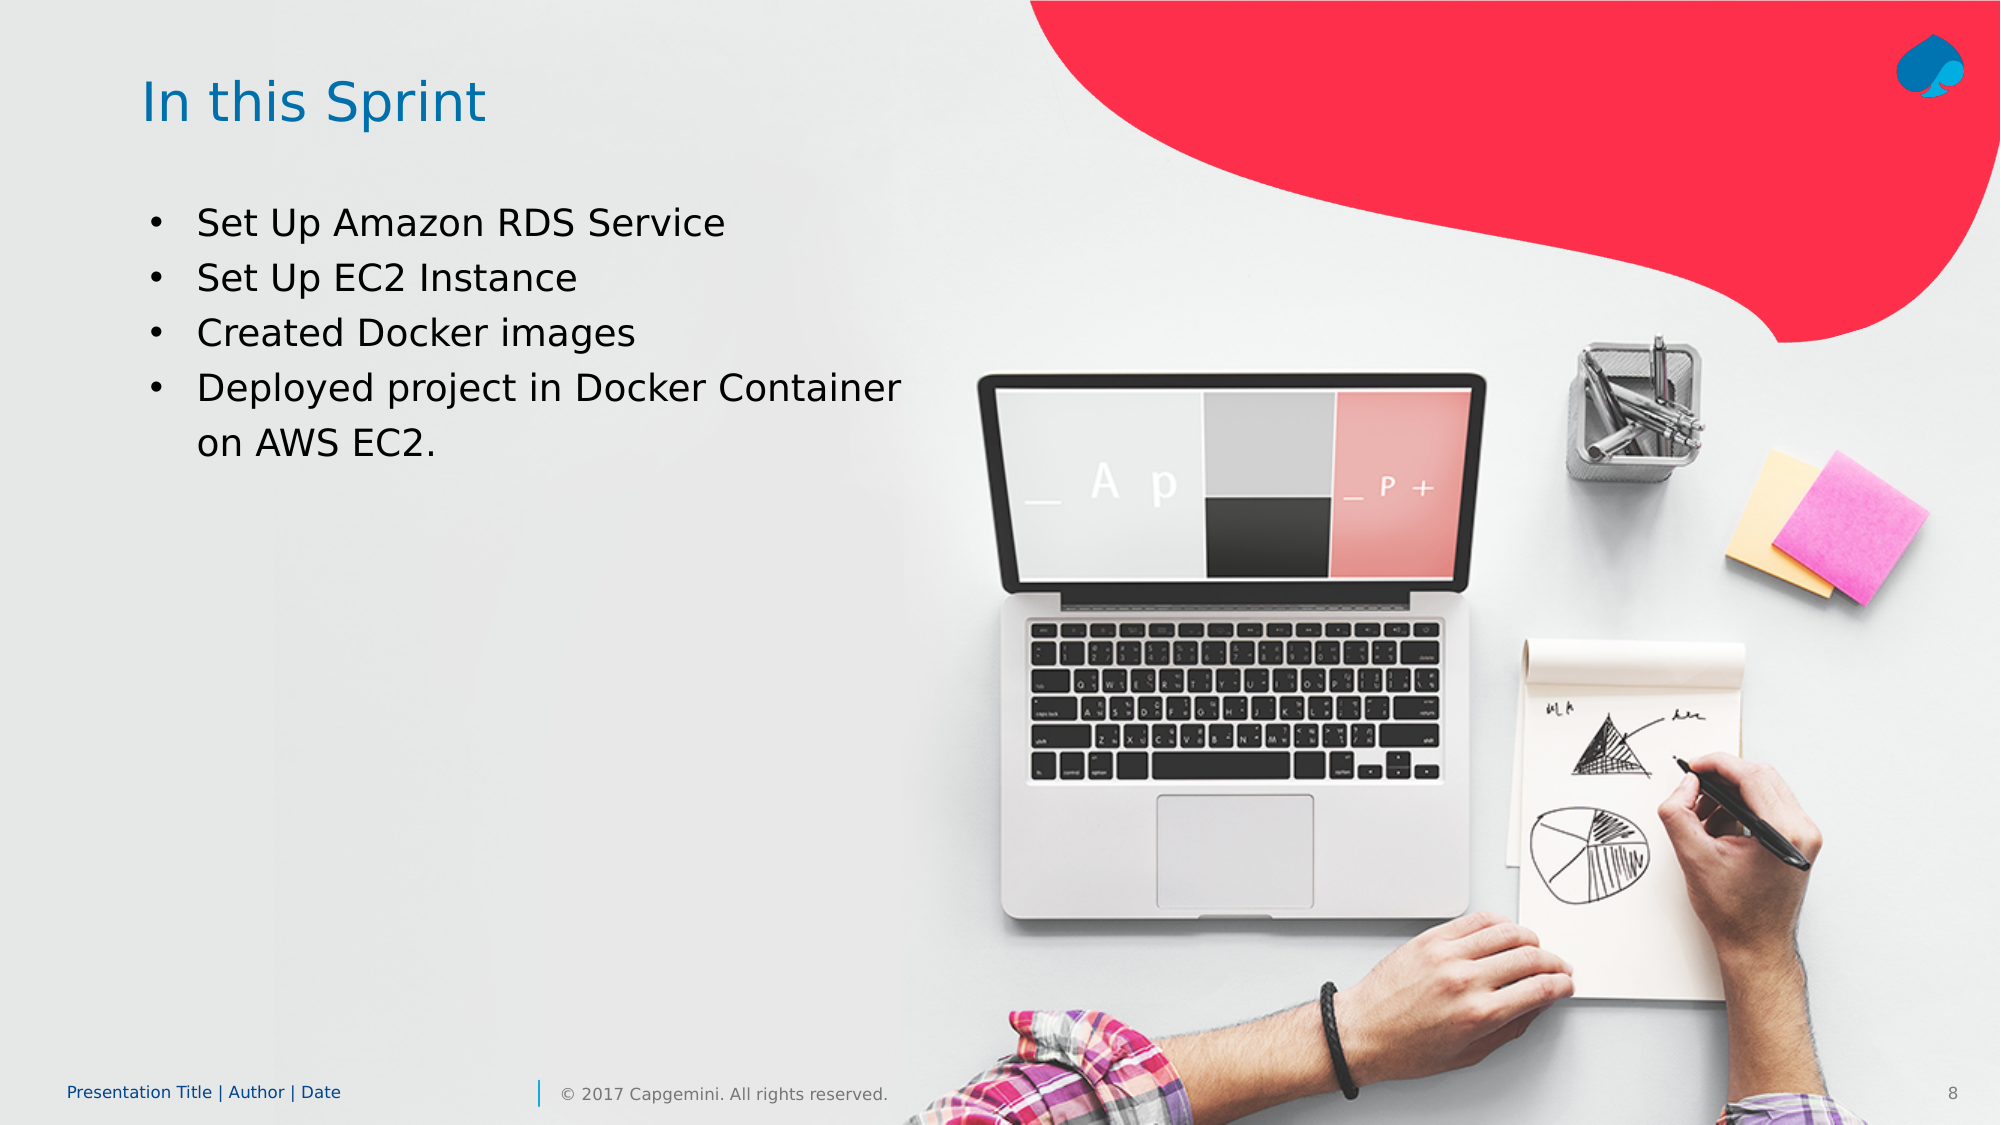

# In this Sprint
Set Up Amazon RDS Service
Set Up EC2 Instance
Created Docker images
Deployed project in Docker Container on AWS EC2.